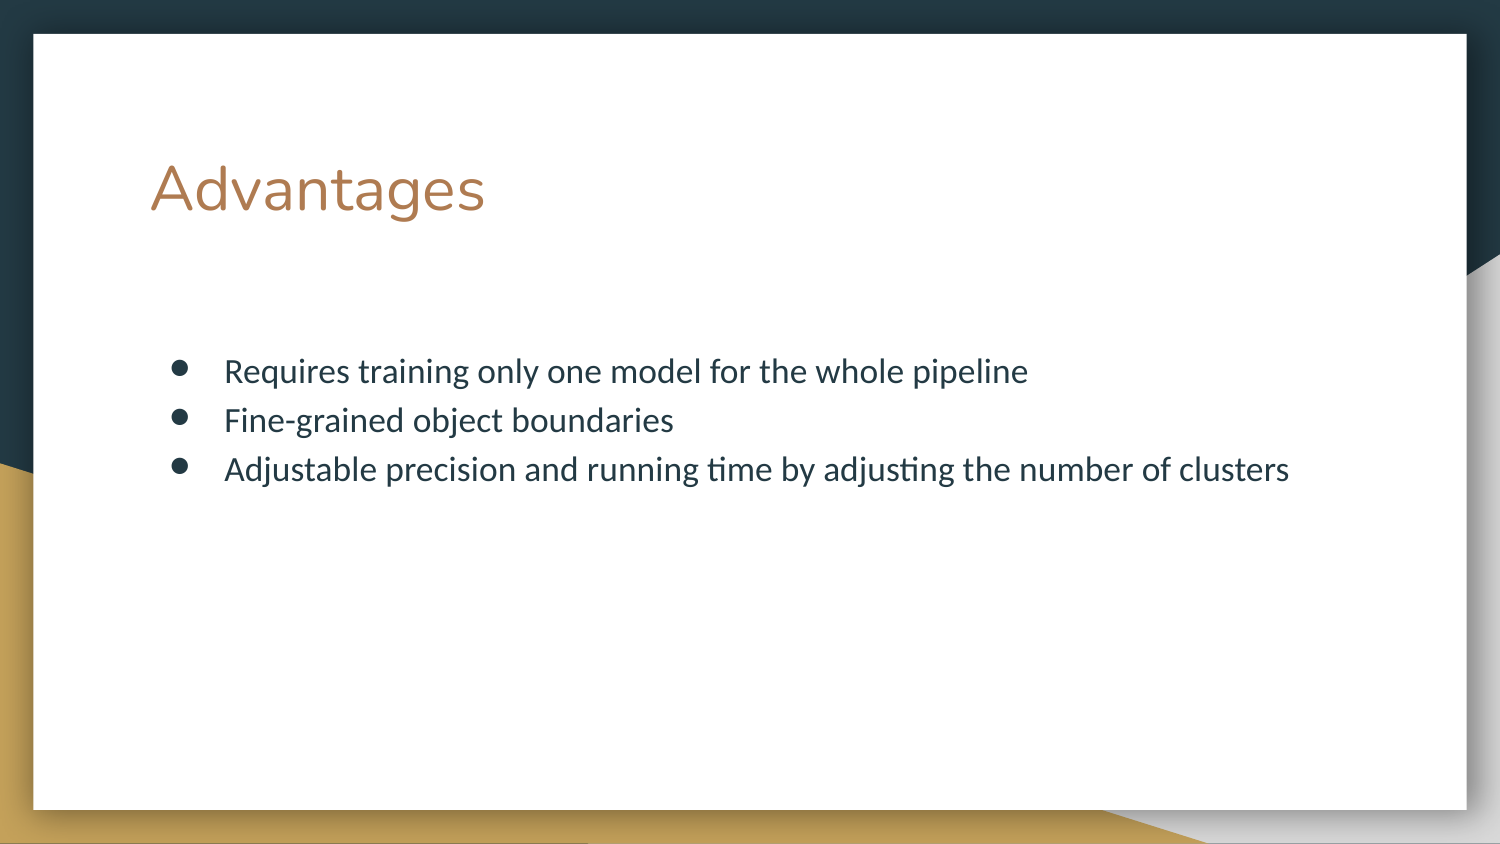

# Advantages
Requires training only one model for the whole pipeline
Fine-grained object boundaries
Adjustable precision and running time by adjusting the number of clusters